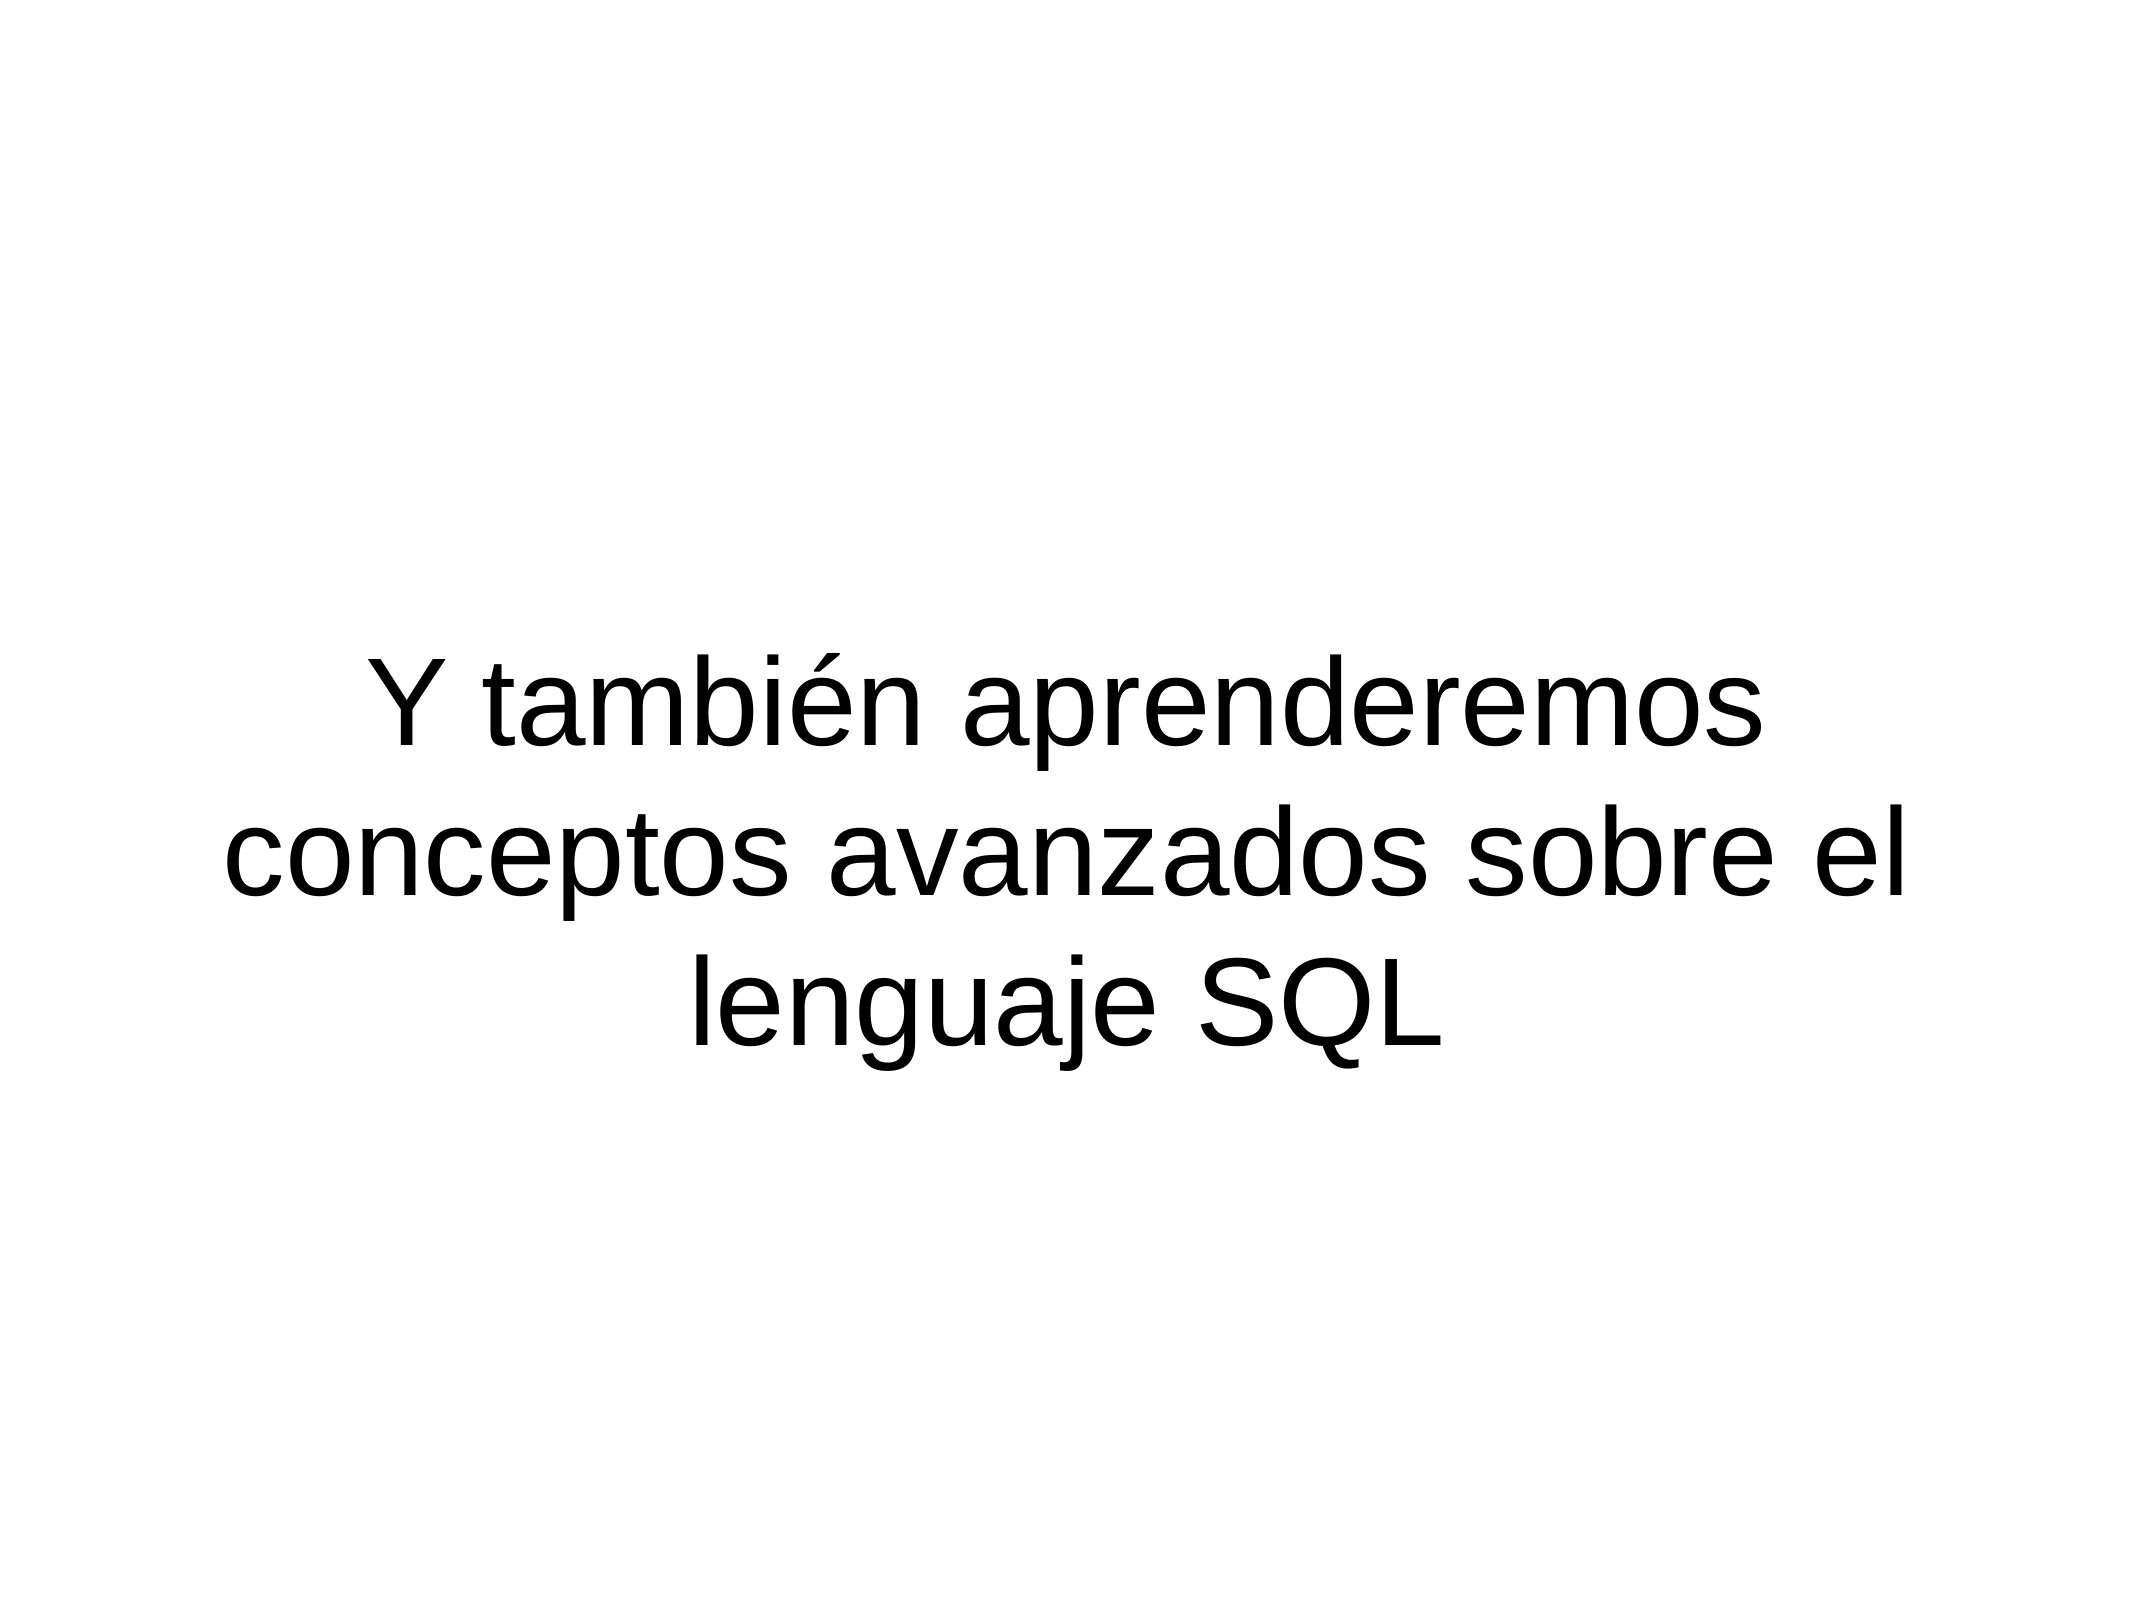

# Y también aprenderemos conceptos avanzados sobre el lenguaje SQL